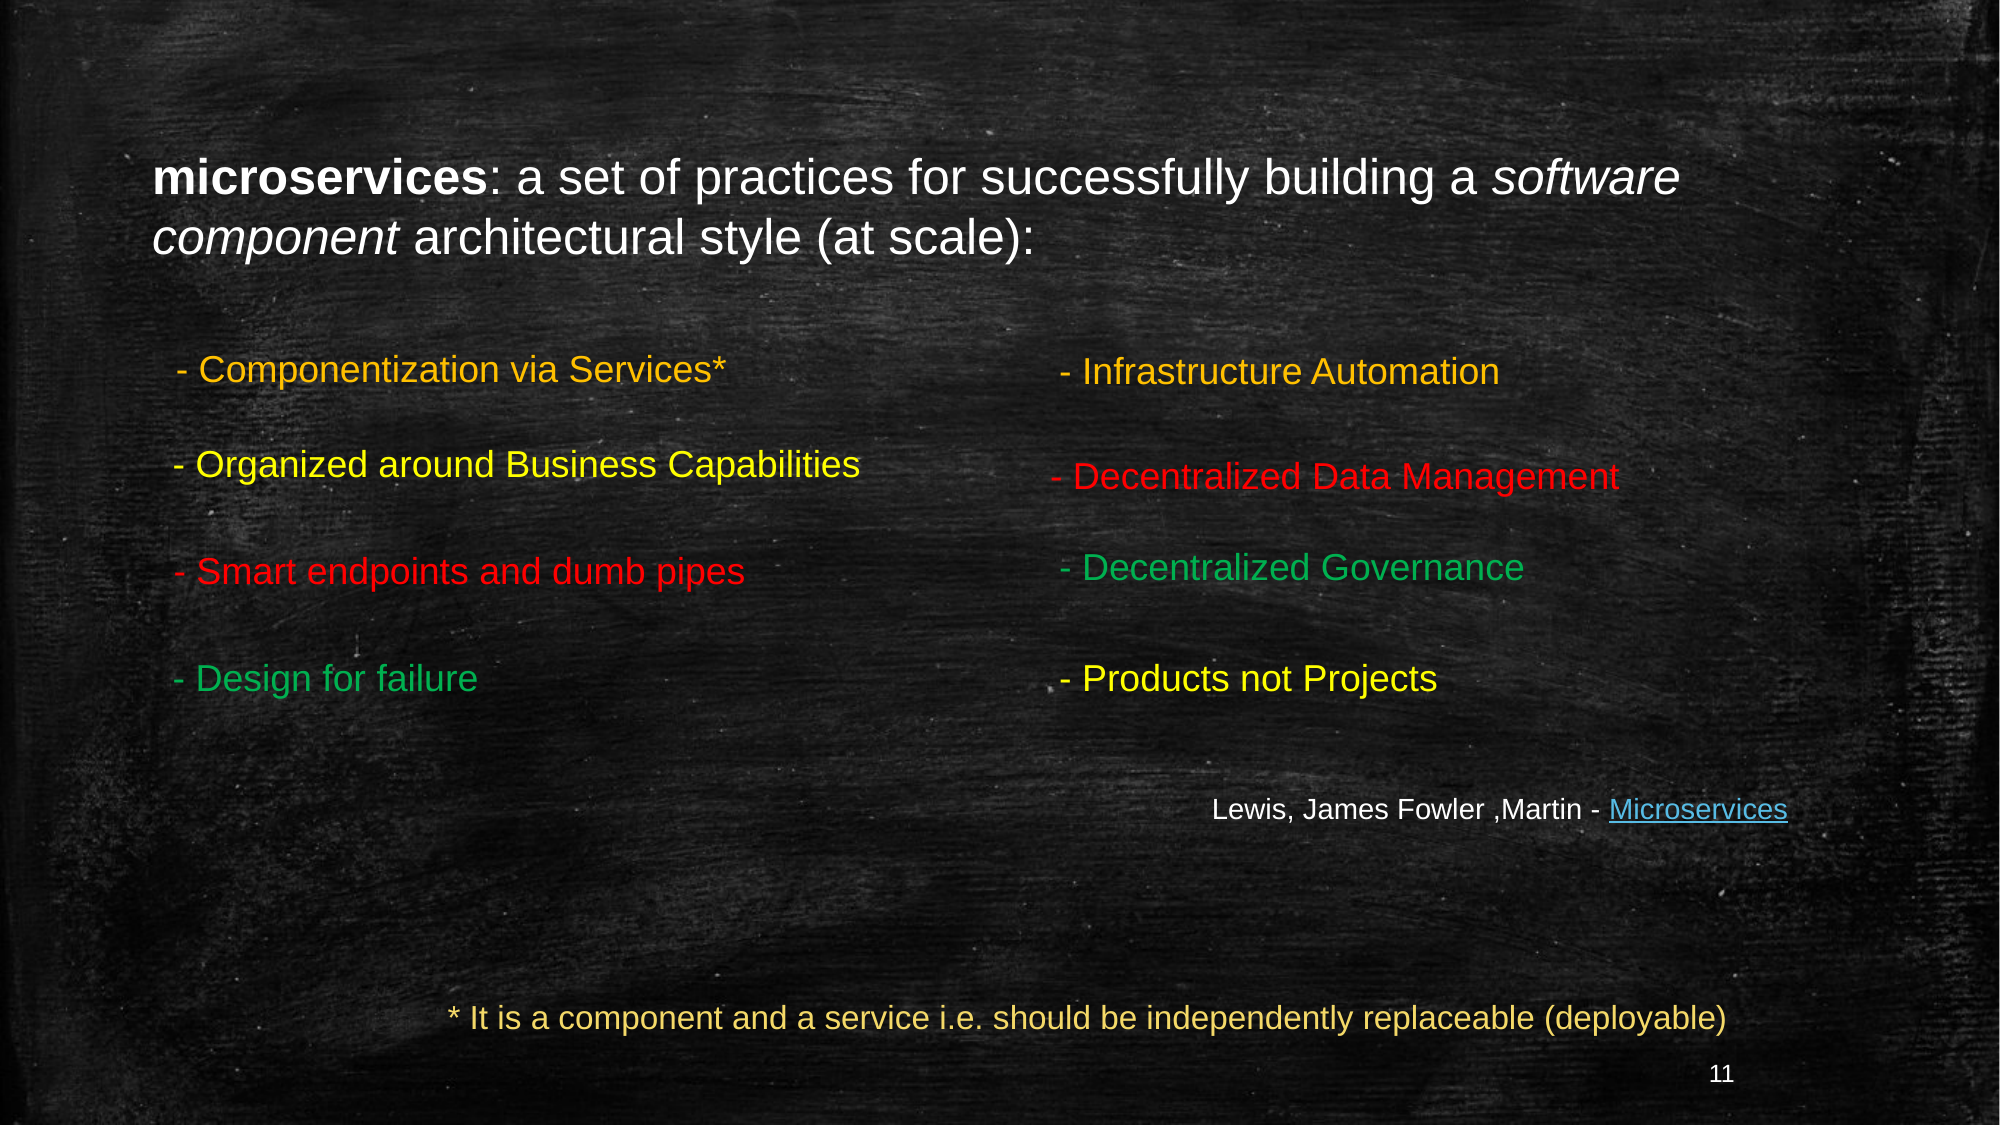

microservices: a set of practices for successfully building a software component architectural style (at scale):
- Componentization via Services*
- Infrastructure Automation
- Organized around Business Capabilities
- Decentralized Data Management
- Decentralized Governance
- Smart endpoints and dumb pipes
- Design for failure
- Products not Projects
Lewis, James Fowler ,Martin - Microservices
* It is a component and a service i.e. should be independently replaceable (deployable)
11